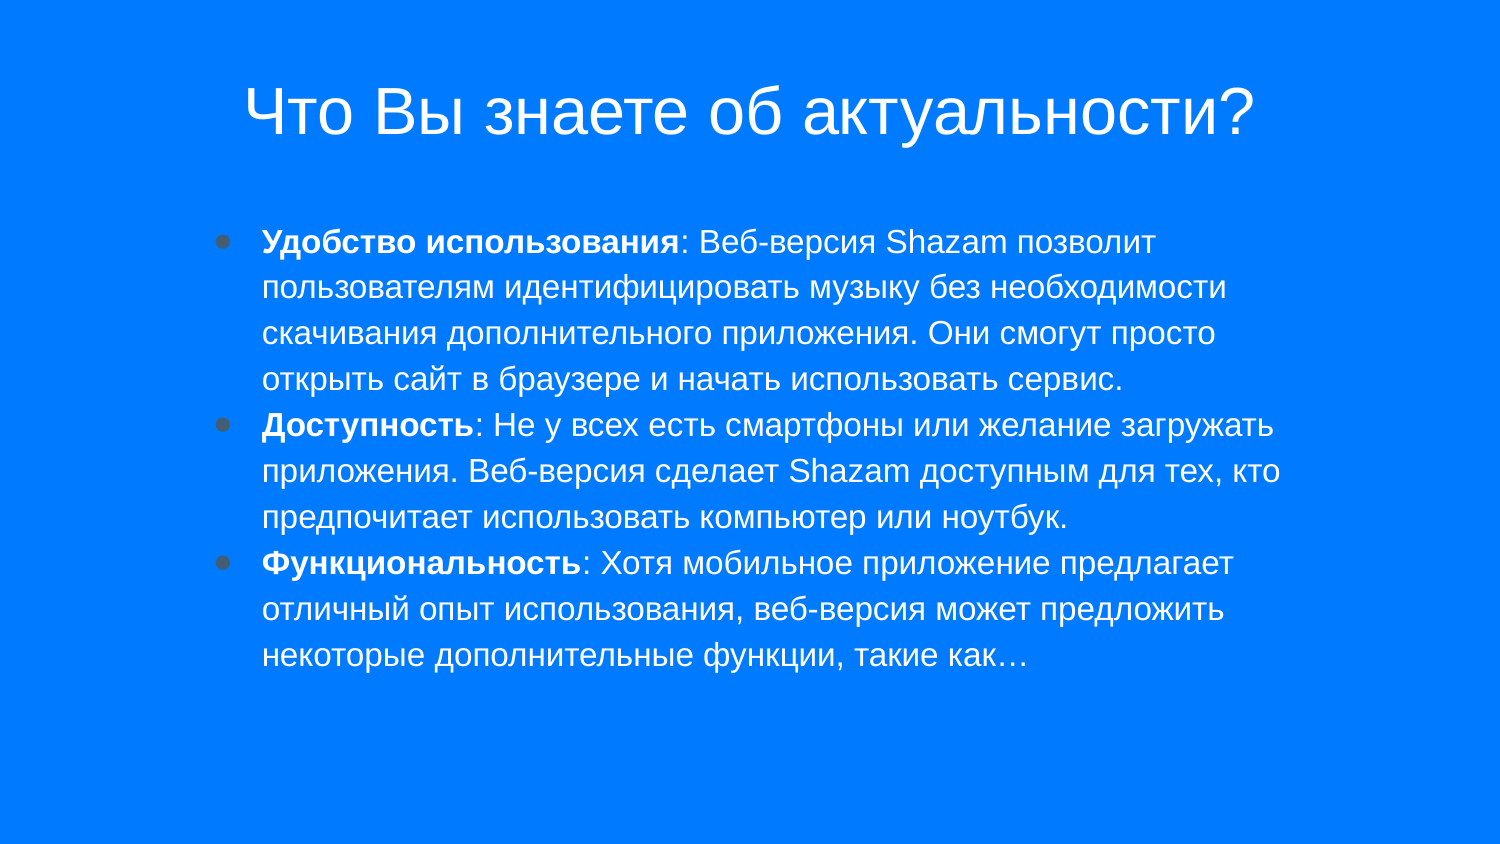

Что Вы знаете об актуальности?
Удобство использования: Веб-версия Shazam позволит пользователям идентифицировать музыку без необходимости скачивания дополнительного приложения. Они смогут просто открыть сайт в браузере и начать использовать сервис.
Доступность: Не у всех есть смартфоны или желание загружать приложения. Веб-версия сделает Shazam доступным для тех, кто предпочитает использовать компьютер или ноутбук.
Функциональность: Хотя мобильное приложение предлагает отличный опыт использования, веб-версия может предложить некоторые дополнительные функции, такие как…